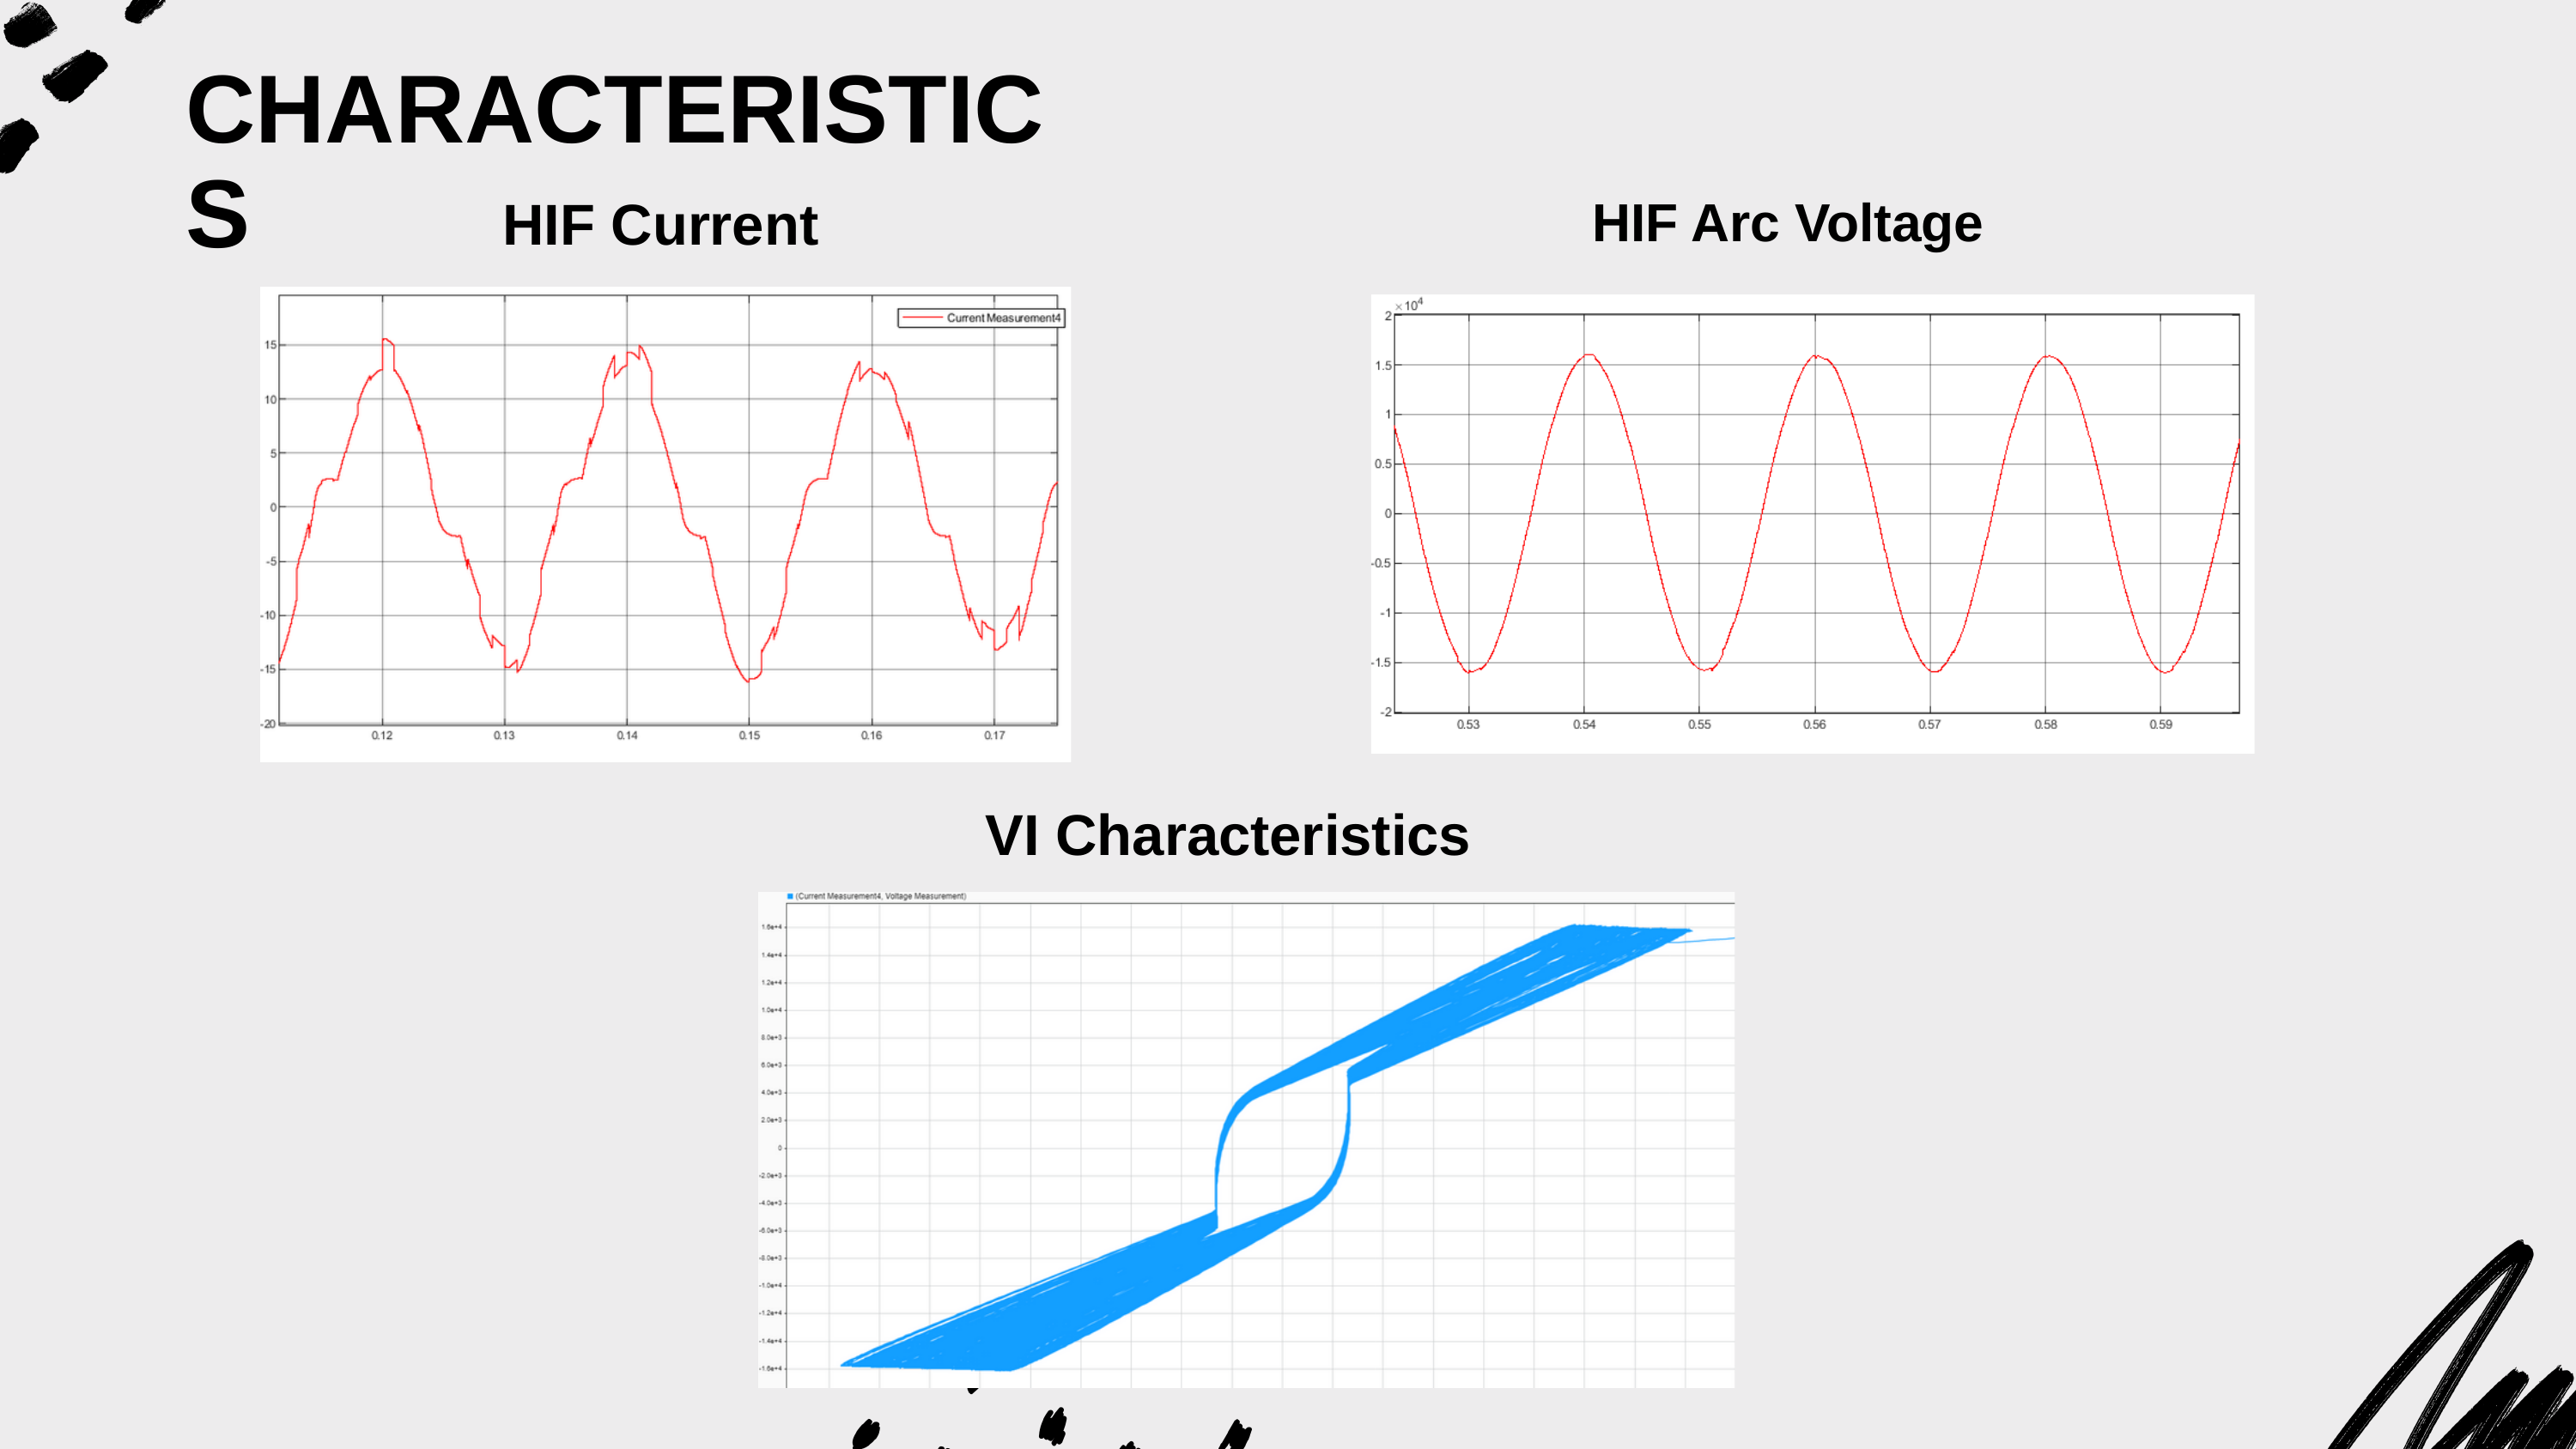

CHARACTERISTICS
HIF Current
HIF Arc Voltage

VI Characteristics